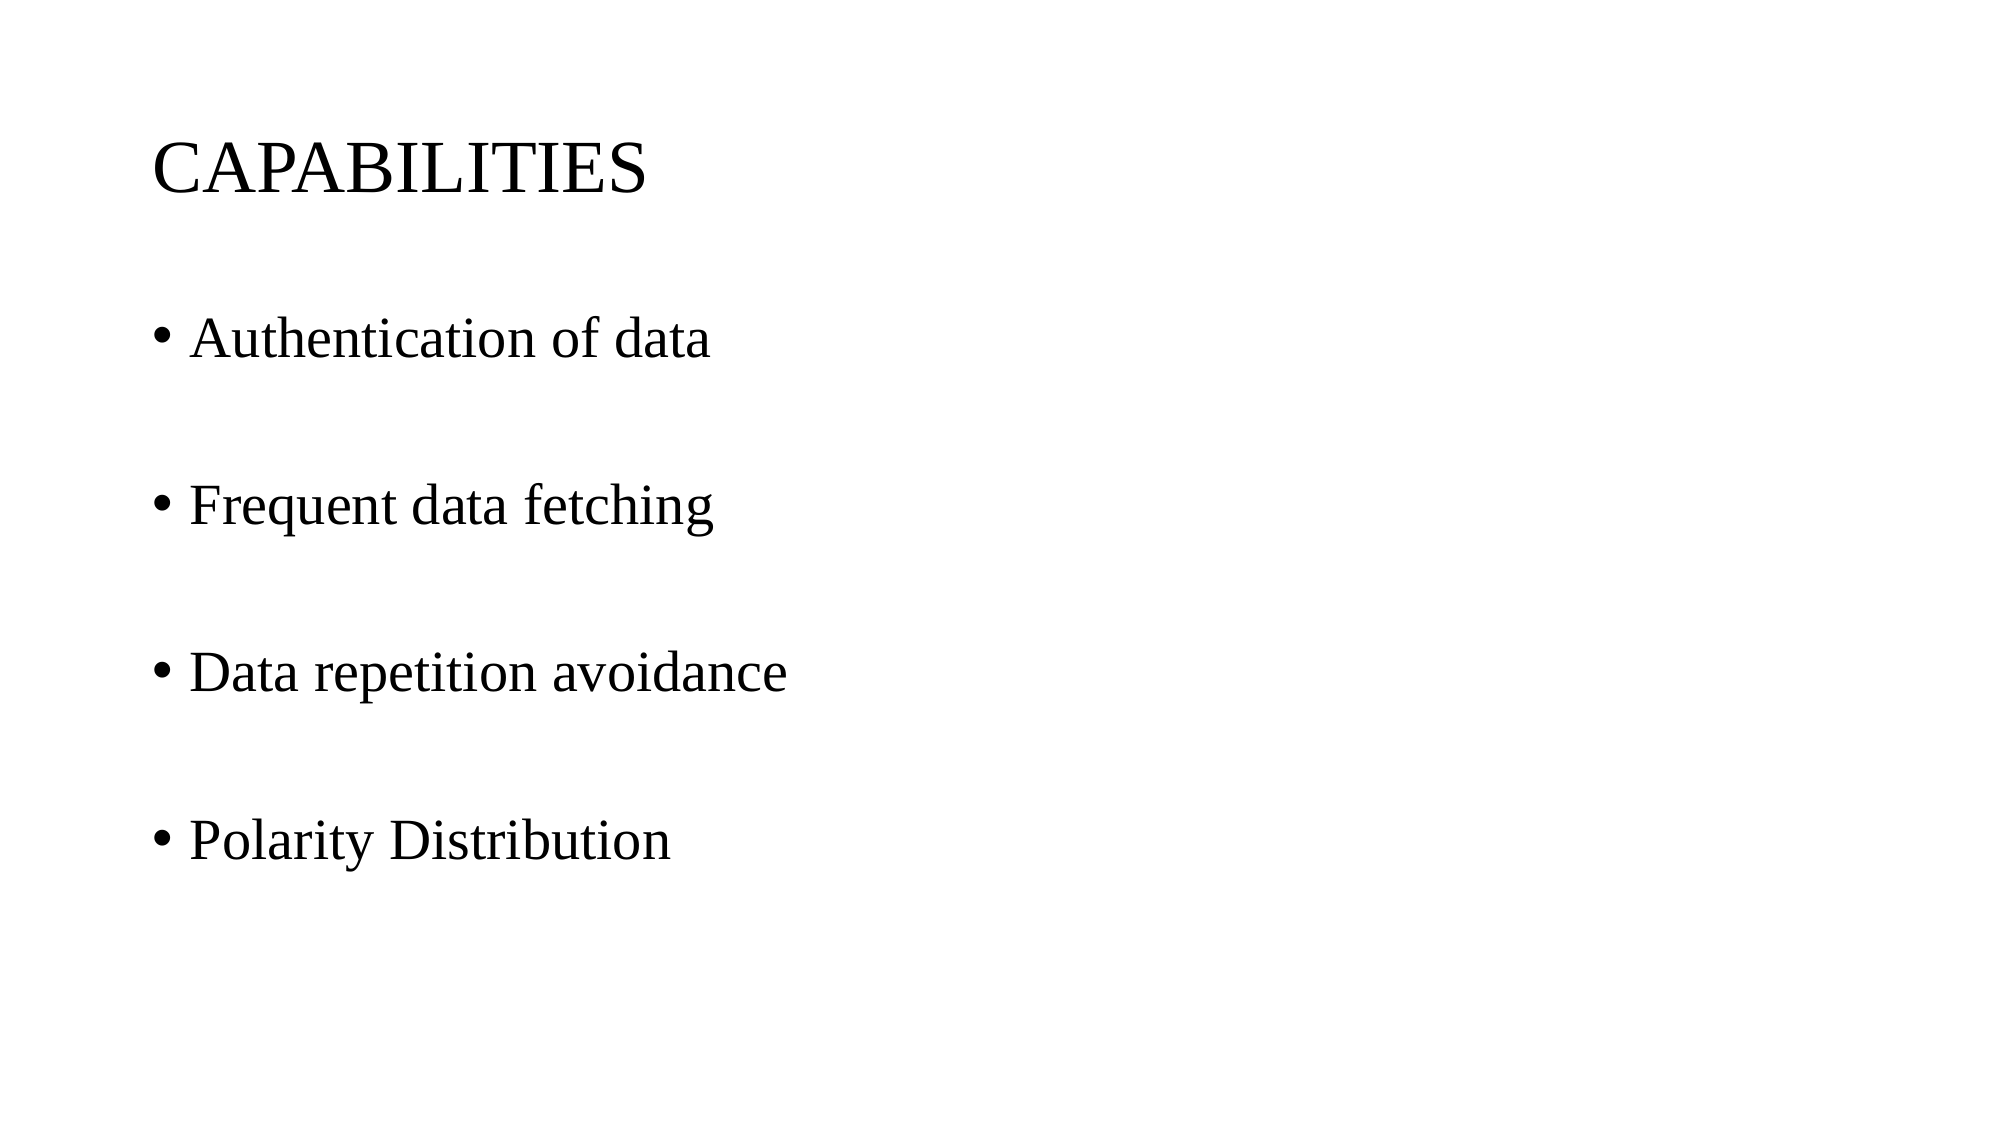

# CAPABILITIES
Authentication of data

Frequent data fetching

Data repetition avoidance

Polarity Distribution